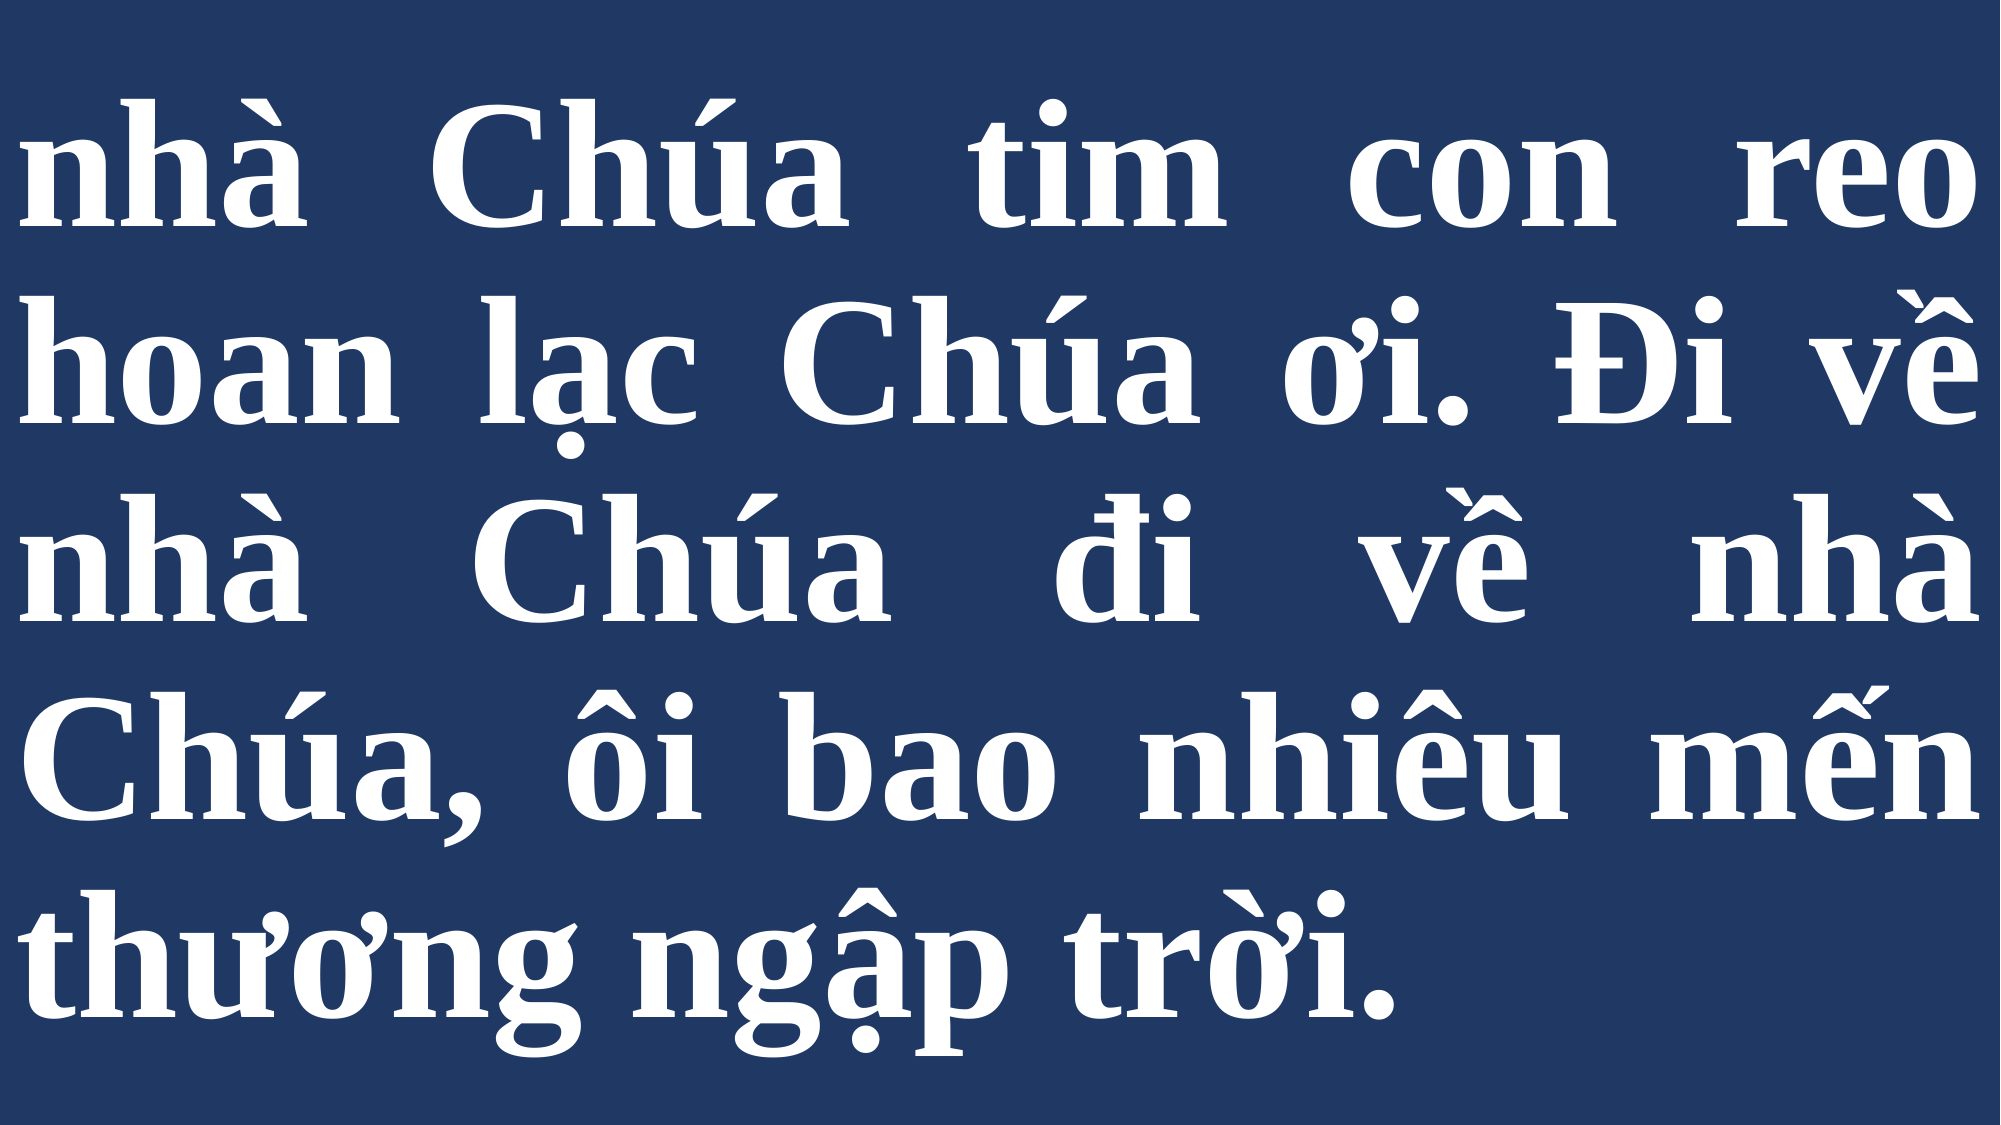

# nhà Chúa tim con reo hoan lạc Chúa ơi. Đi về nhà Chúa đi về nhà Chúa, ôi bao nhiêu mến thương ngập trời.